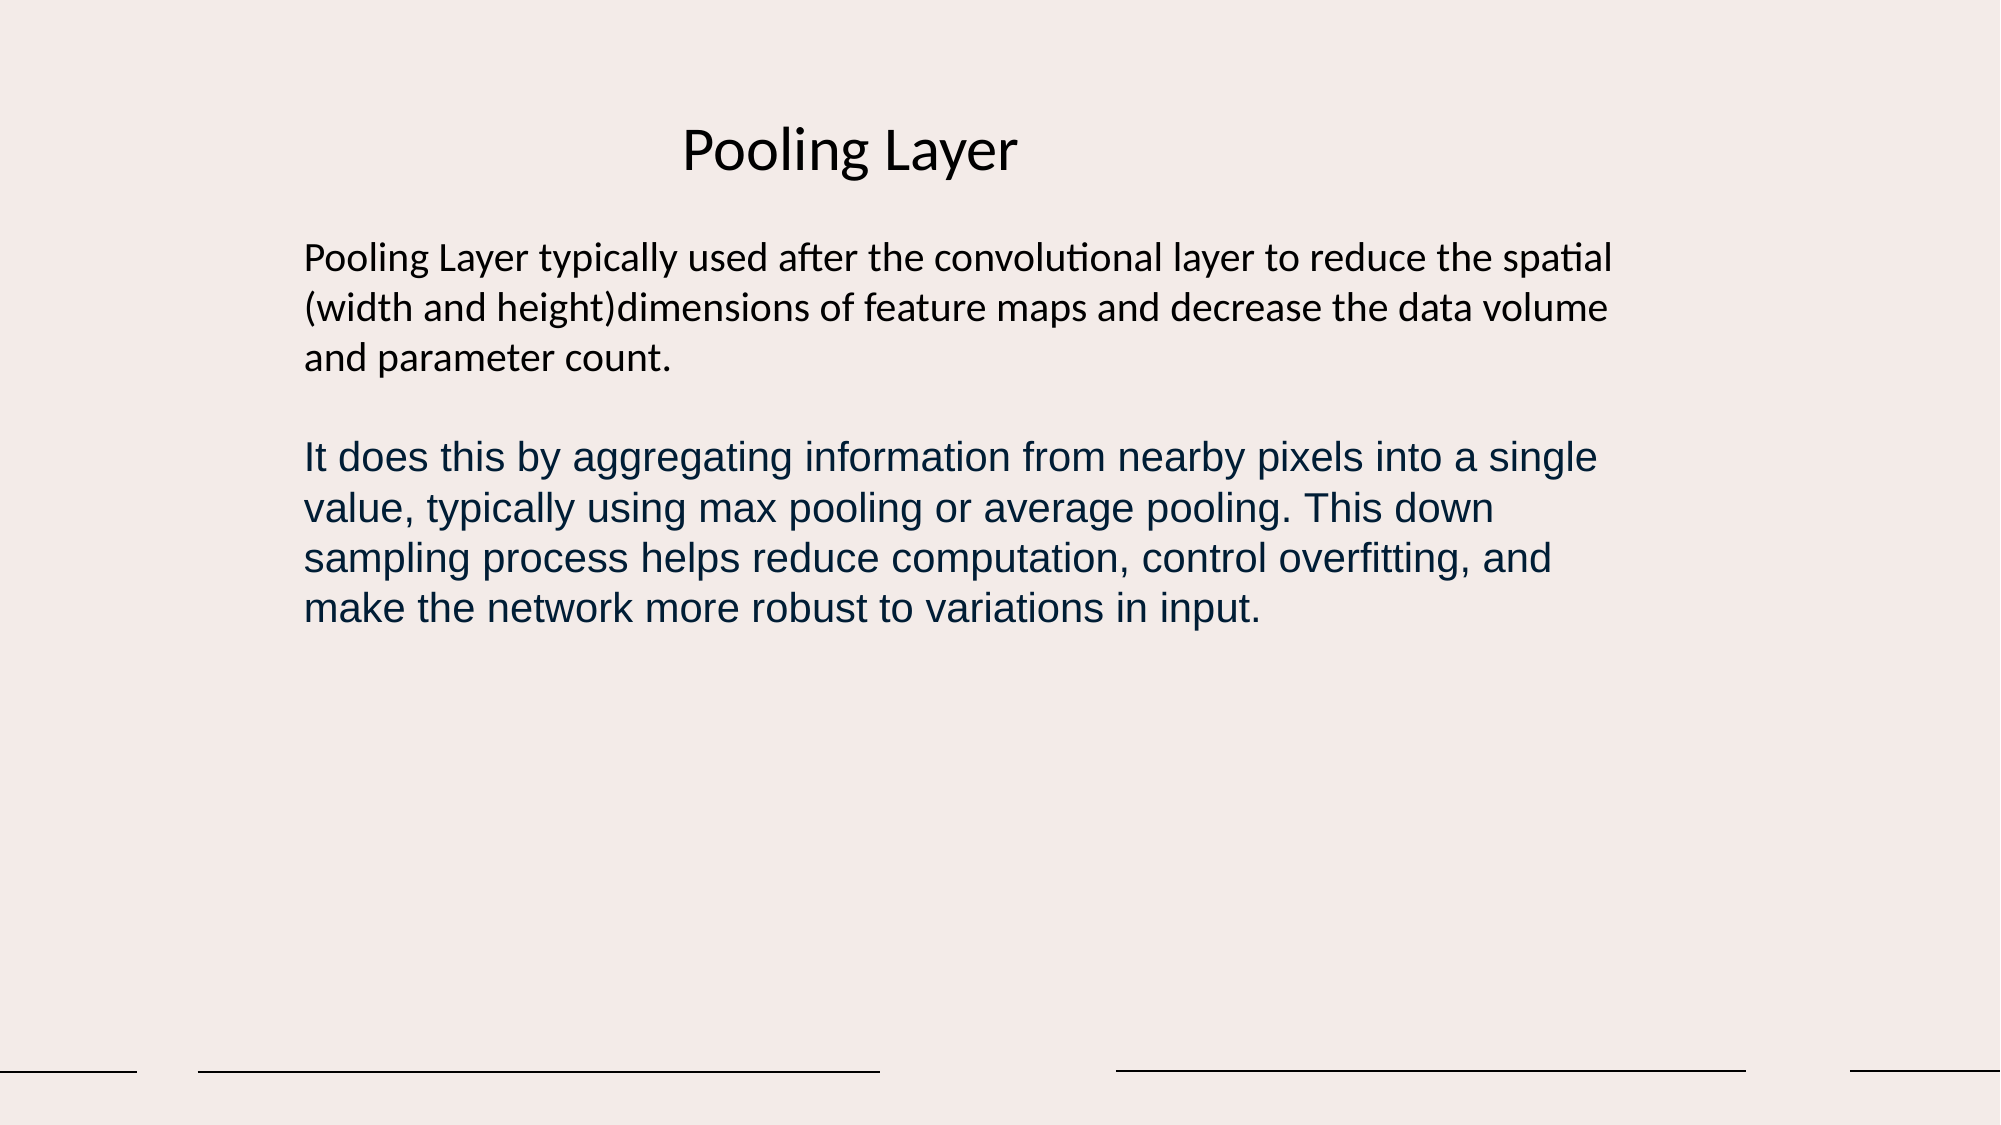

Pooling Layer
Pooling Layer typically used after the convolutional layer to reduce the spatial (width and height)dimensions of feature maps and decrease the data volume and parameter count.

It does this by aggregating information from nearby pixels into a single value, typically using max pooling or average pooling. This down sampling process helps reduce computation, control overfitting, and make the network more robust to variations in input.